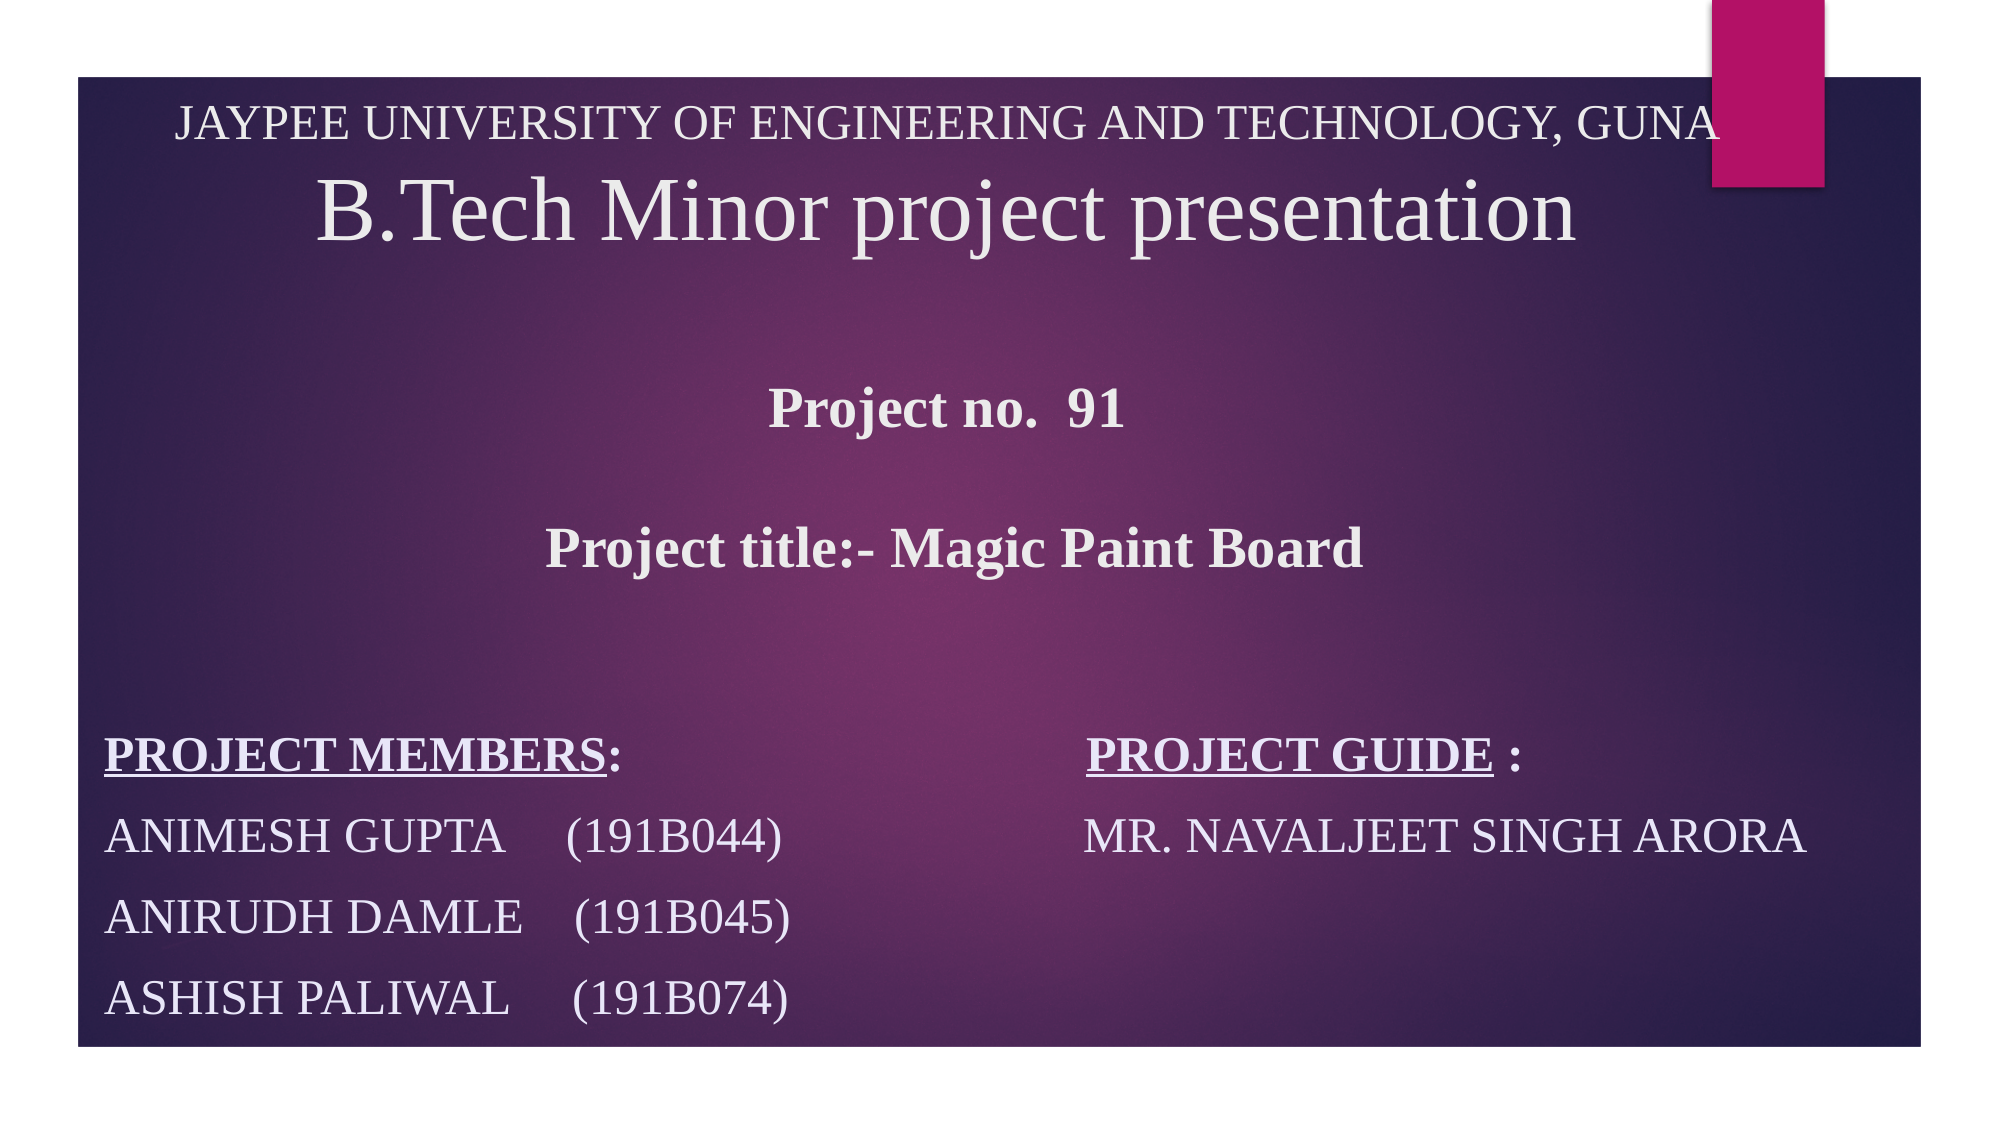

# JAYPEE UNIVERSITY OF ENGINEERING AND TECHNOLOGY, GUNA B.Tech Minor project presentation Project no.  91 Project title:- Magic Paint Board
Project Members:                                     Project Guide :
animesh gupta     (191b044)                        MR. Navaljeet SINGH ARORA
Anirudh Damle    (191b045)
Ashish Paliwal     (191b074)